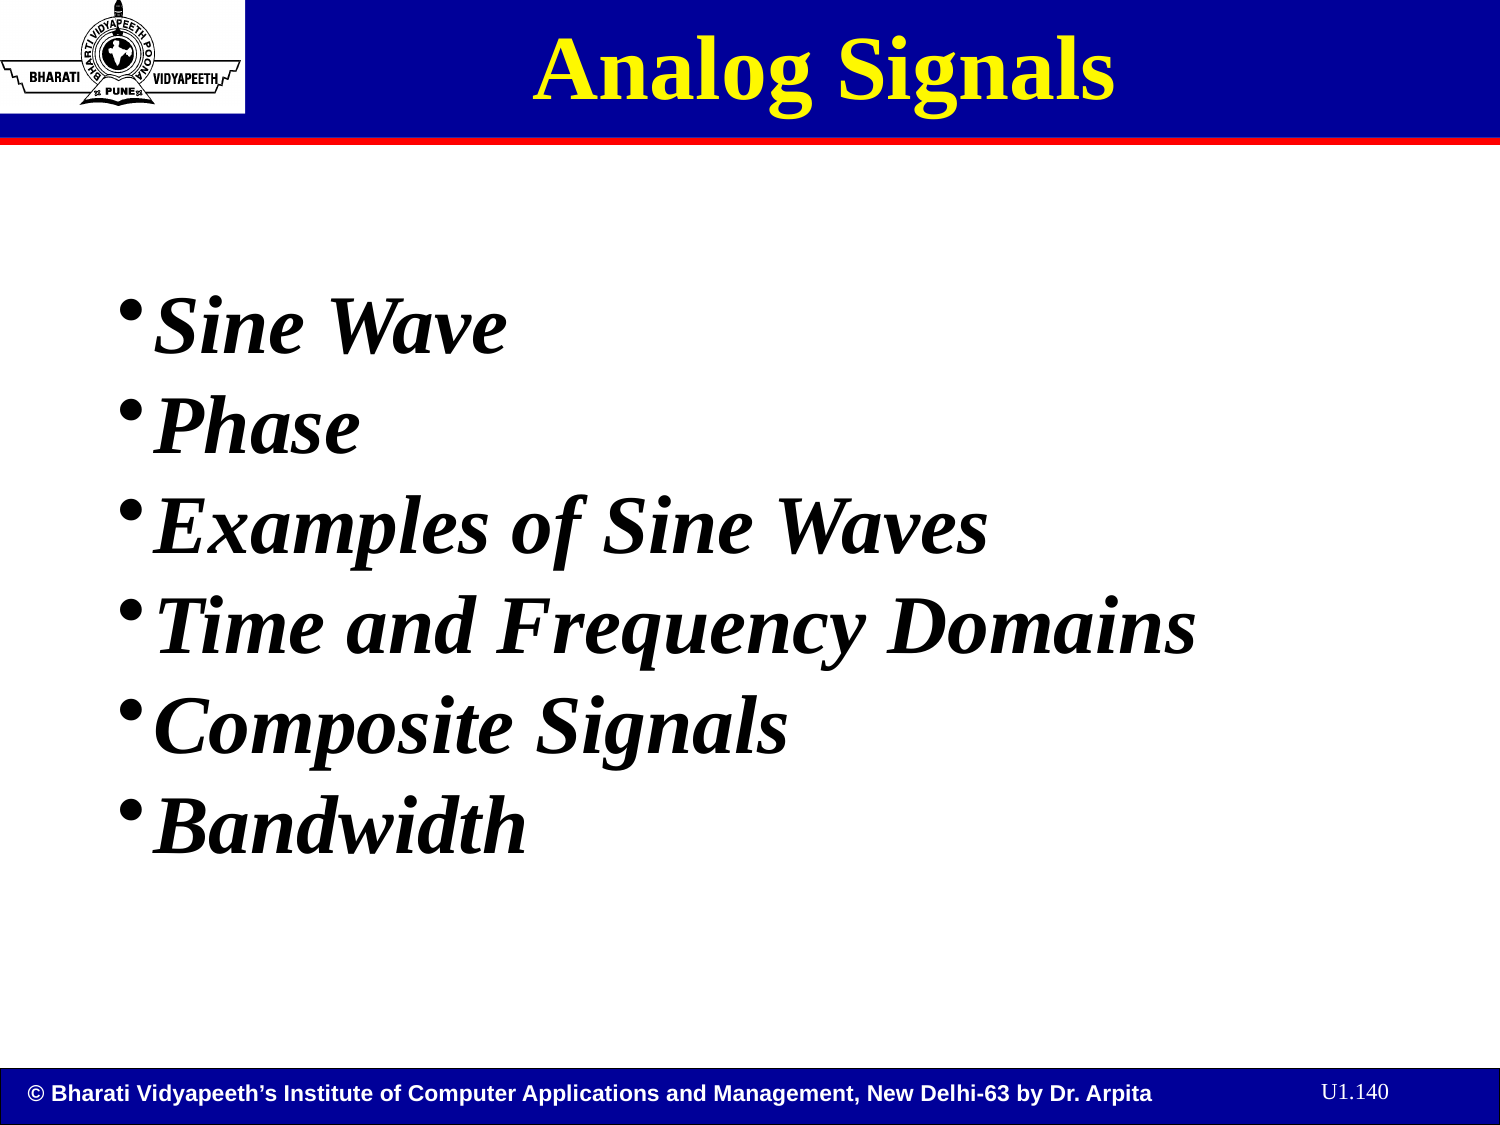

# Analog Signals
Sine Wave
Phase
Examples of Sine Waves
Time and Frequency Domains
Composite Signals
Bandwidth